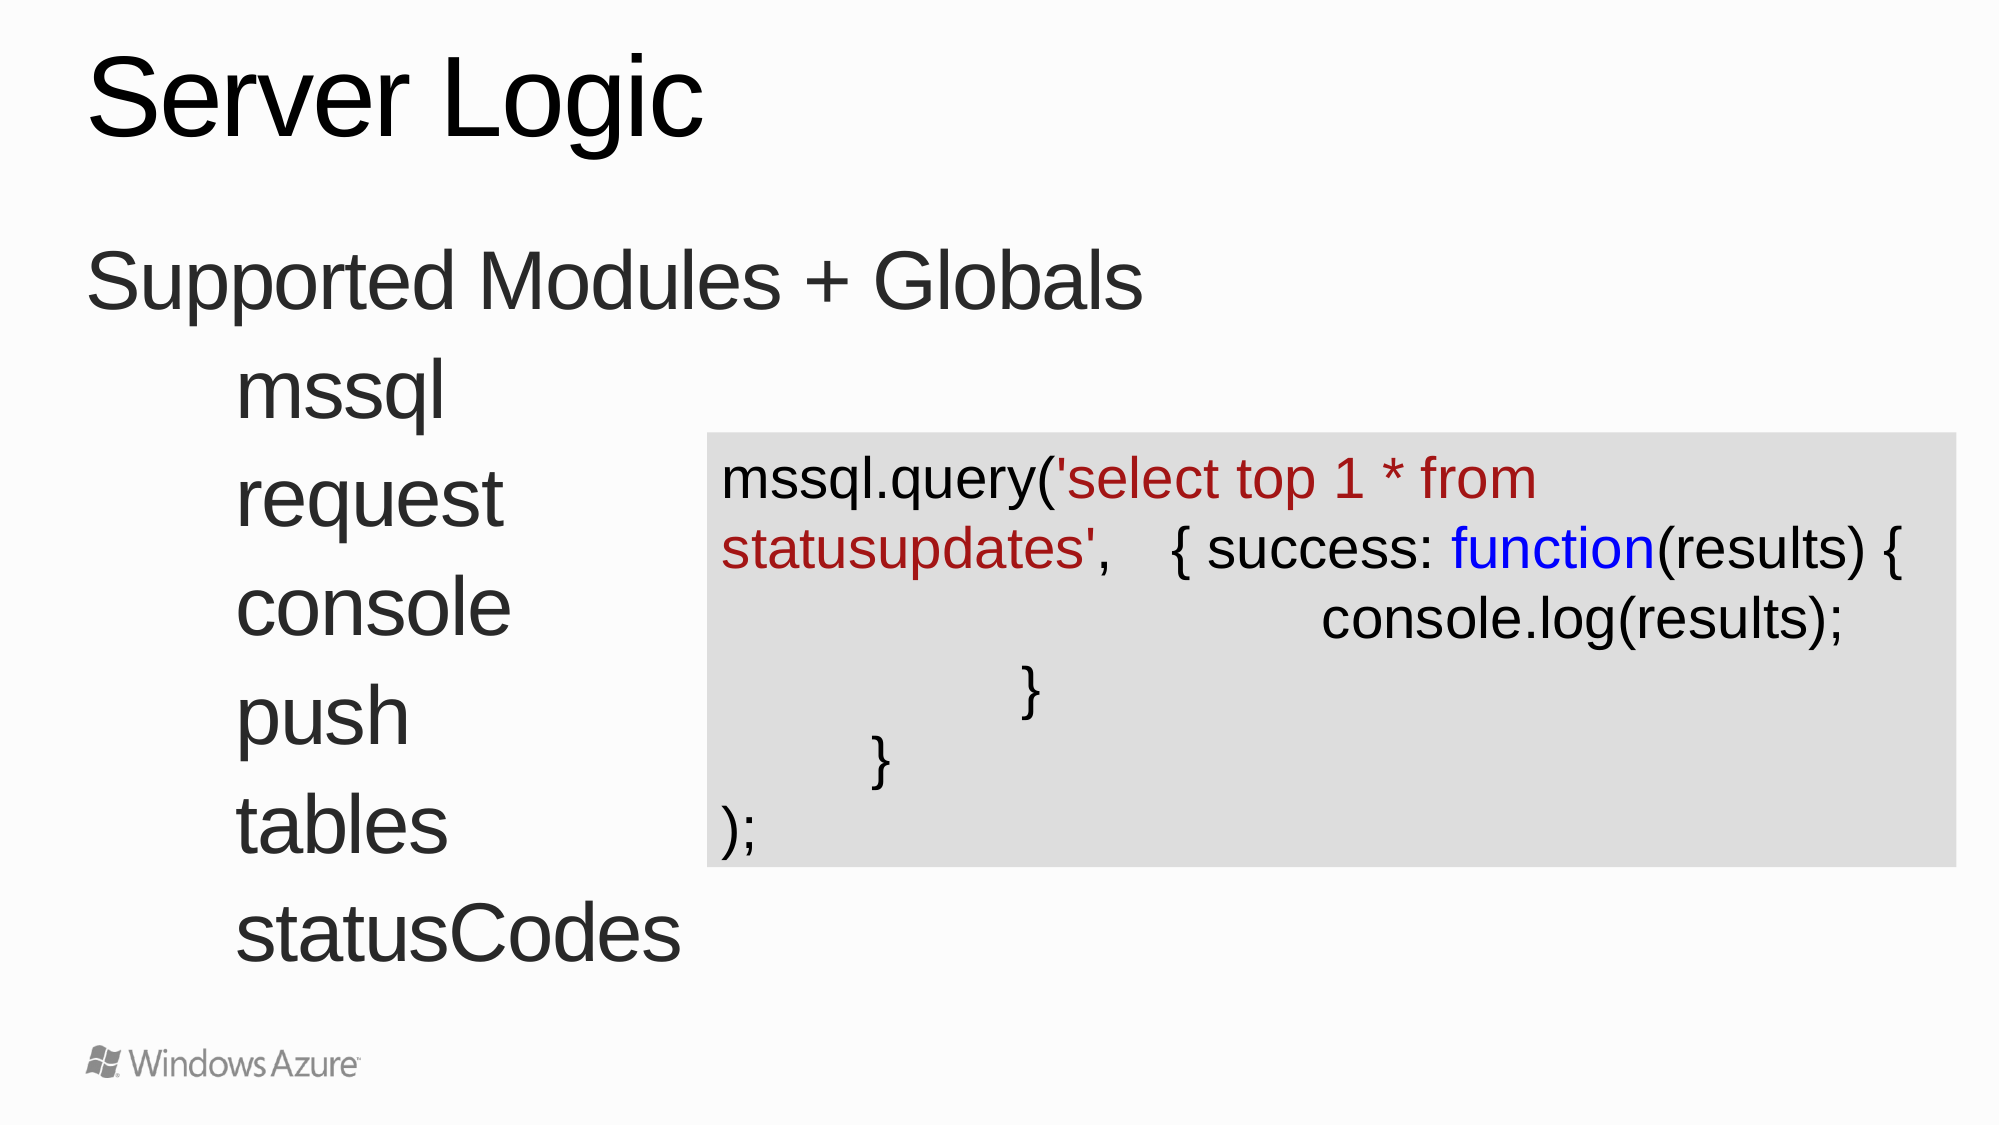

# Server Logic
Supported Modules + Globals
	mssql
	request
	console
	push
	tables
	statusCodes

mssql.query('select top 1 * from statusupdates', 	{ success: function(results) { 					console.log(results);
		}
	}
);